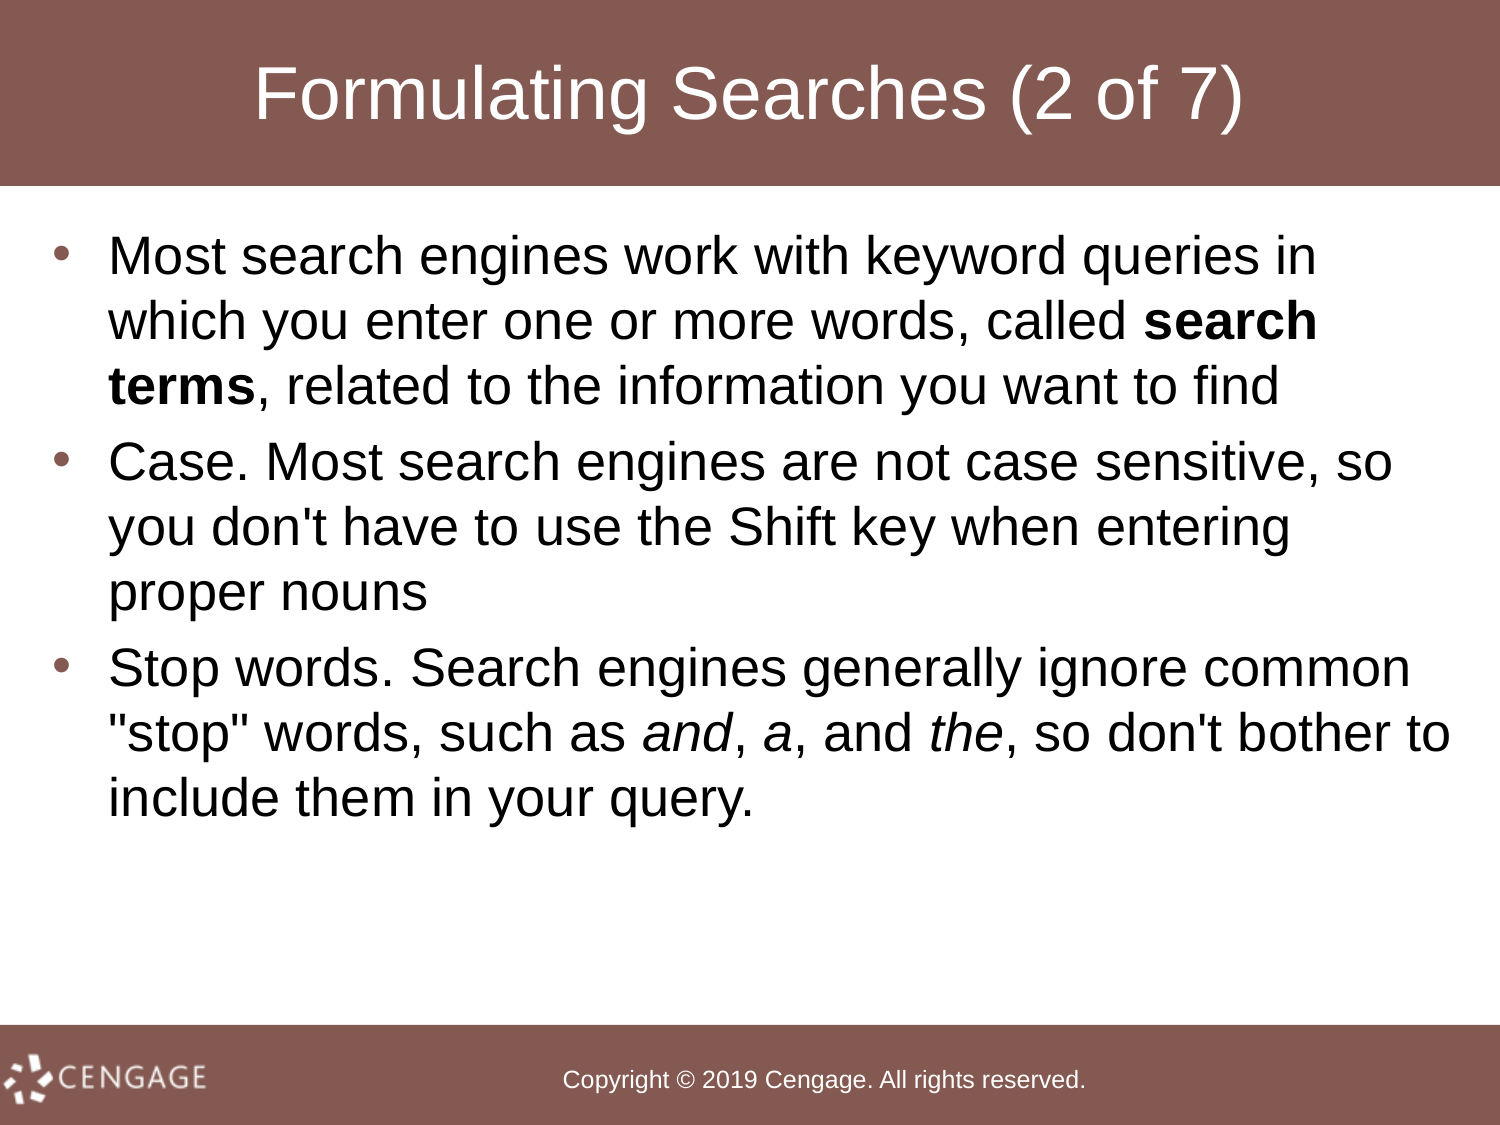

# Formulating Searches (2 of 7)
Most search engines work with keyword queries in which you enter one or more words, called search terms, related to the information you want to find
Case. Most search engines are not case sensitive, so you don't have to use the Shift key when entering proper nouns
Stop words. Search engines generally ignore common "stop" words, such as and, a, and the, so don't bother to include them in your query.